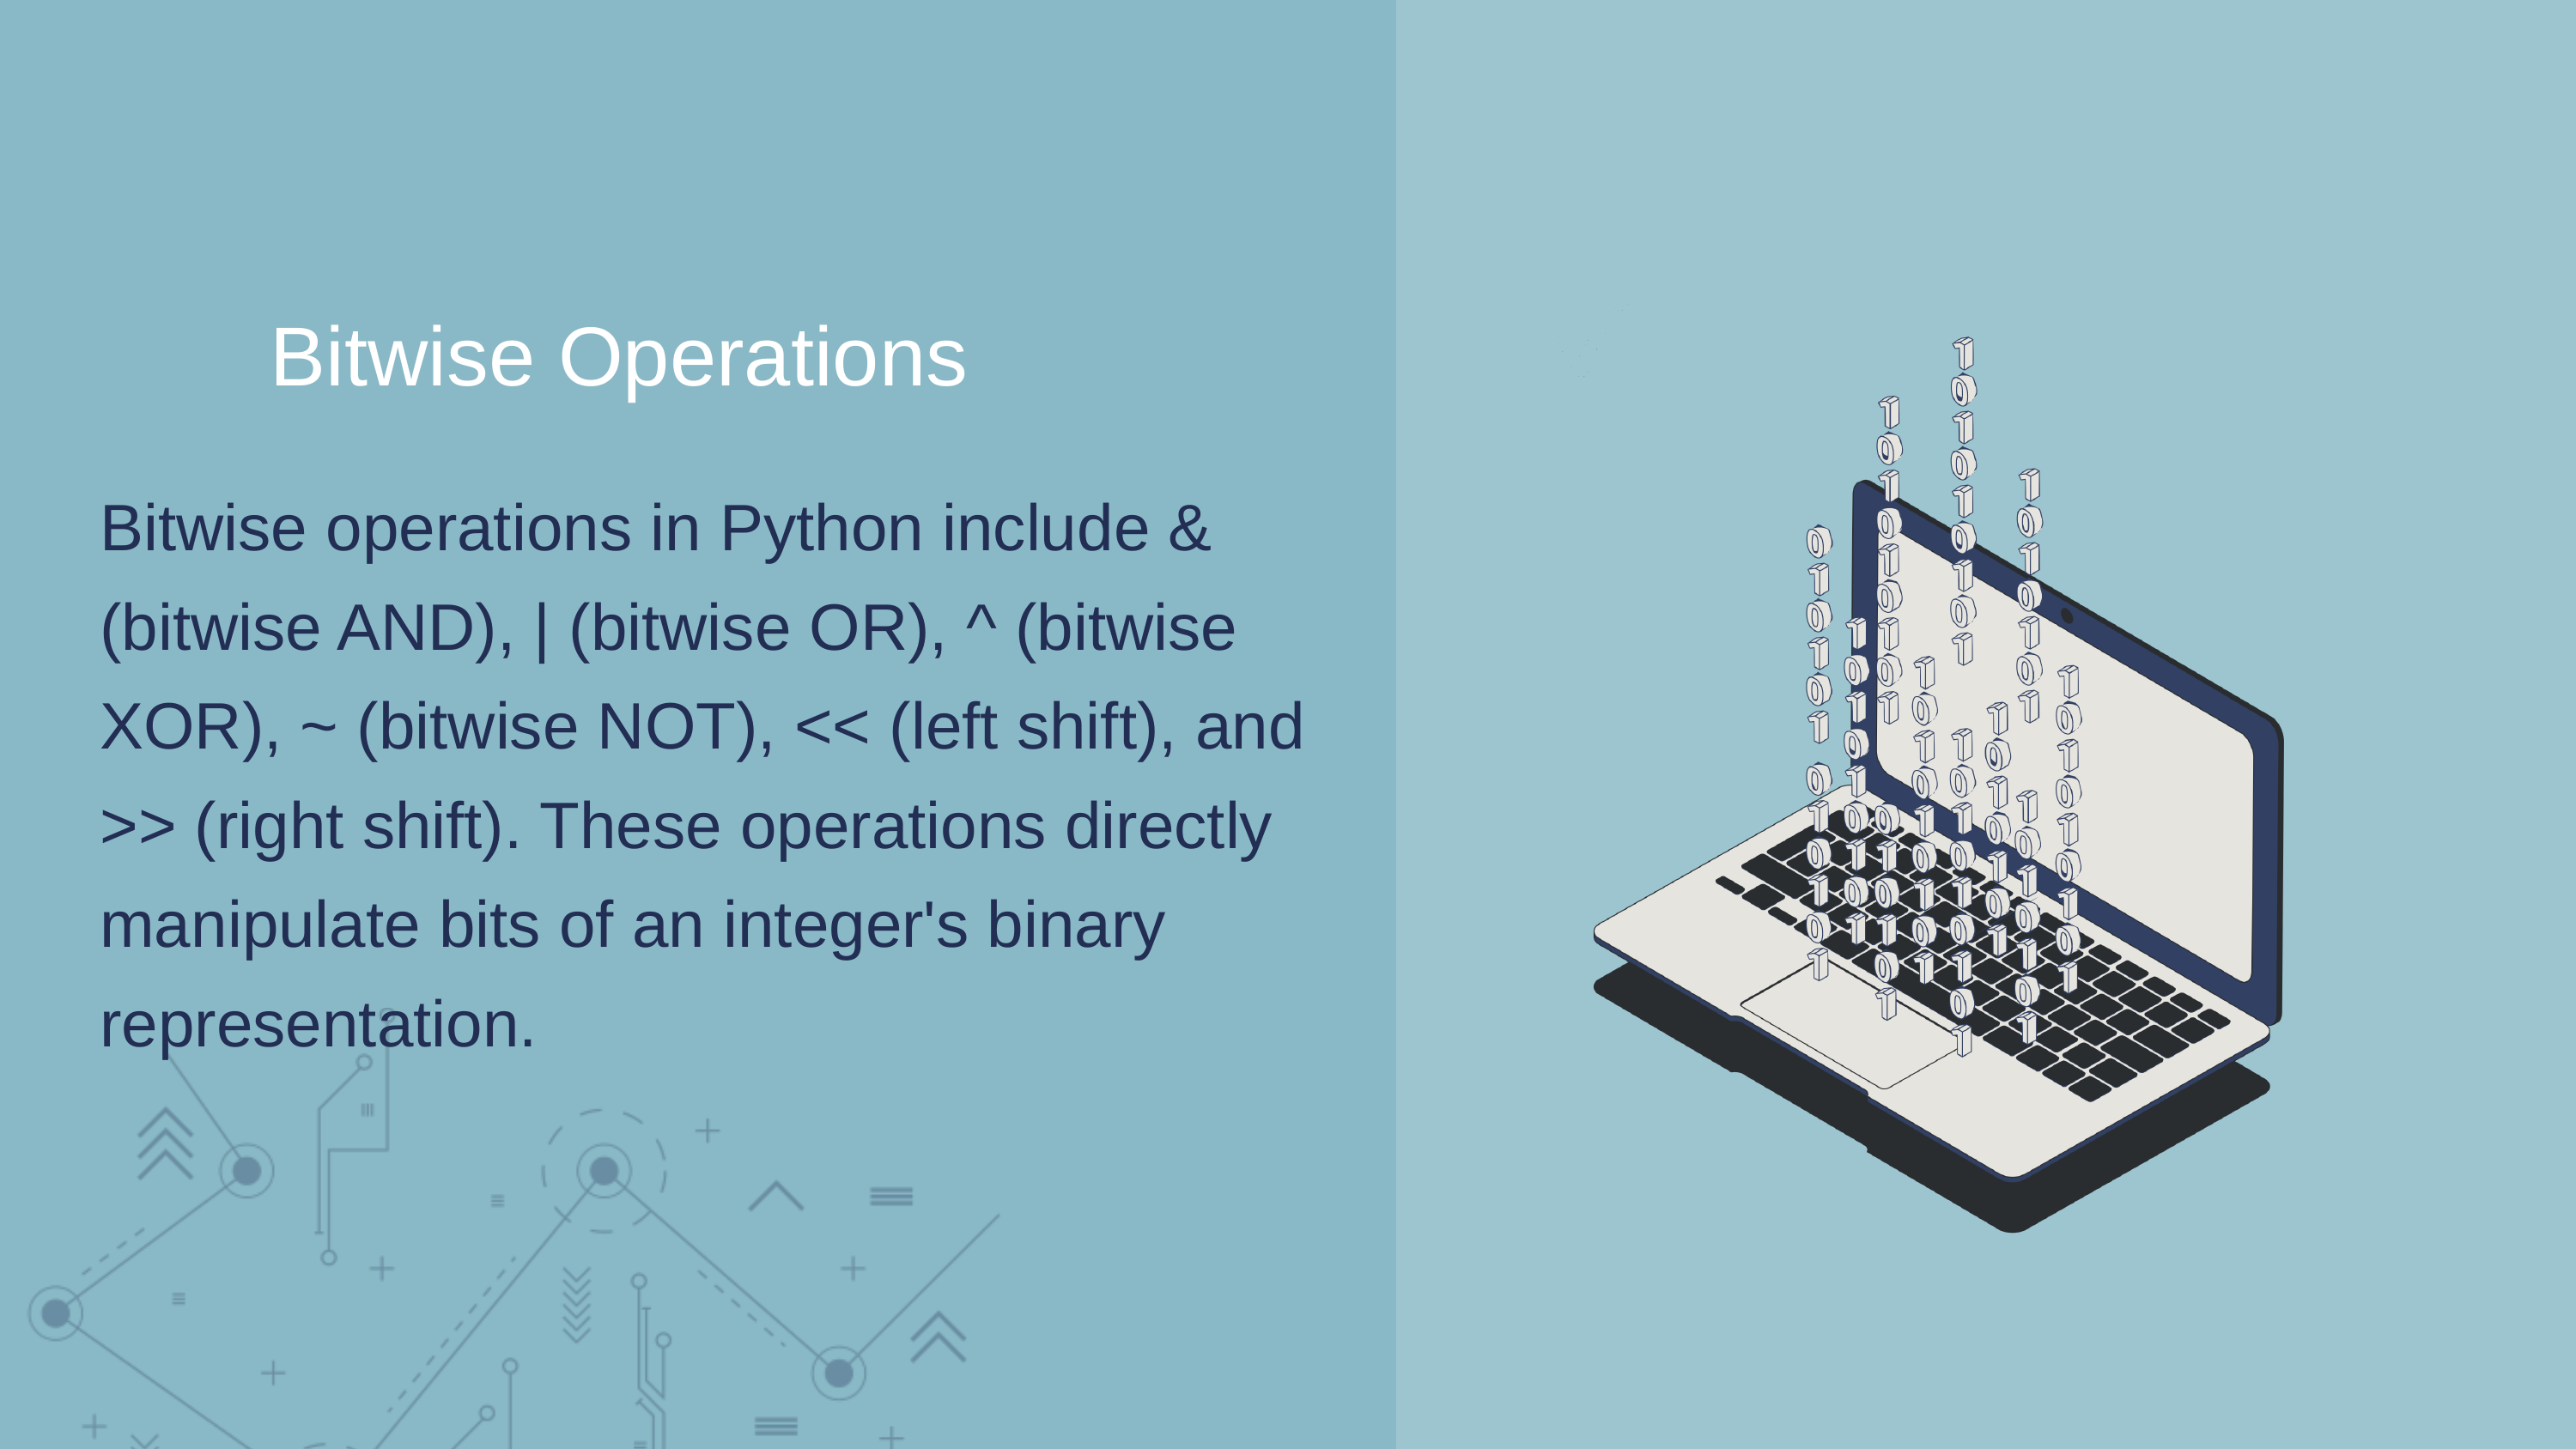

Bitwise Operations

Bitwise operations in Python include & (bitwise AND), | (bitwise OR), ^ (bitwise XOR), ~ (bitwise NOT), << (left shift), and >> (right shift). These operations directly manipulate bits of an integer's binary representation.